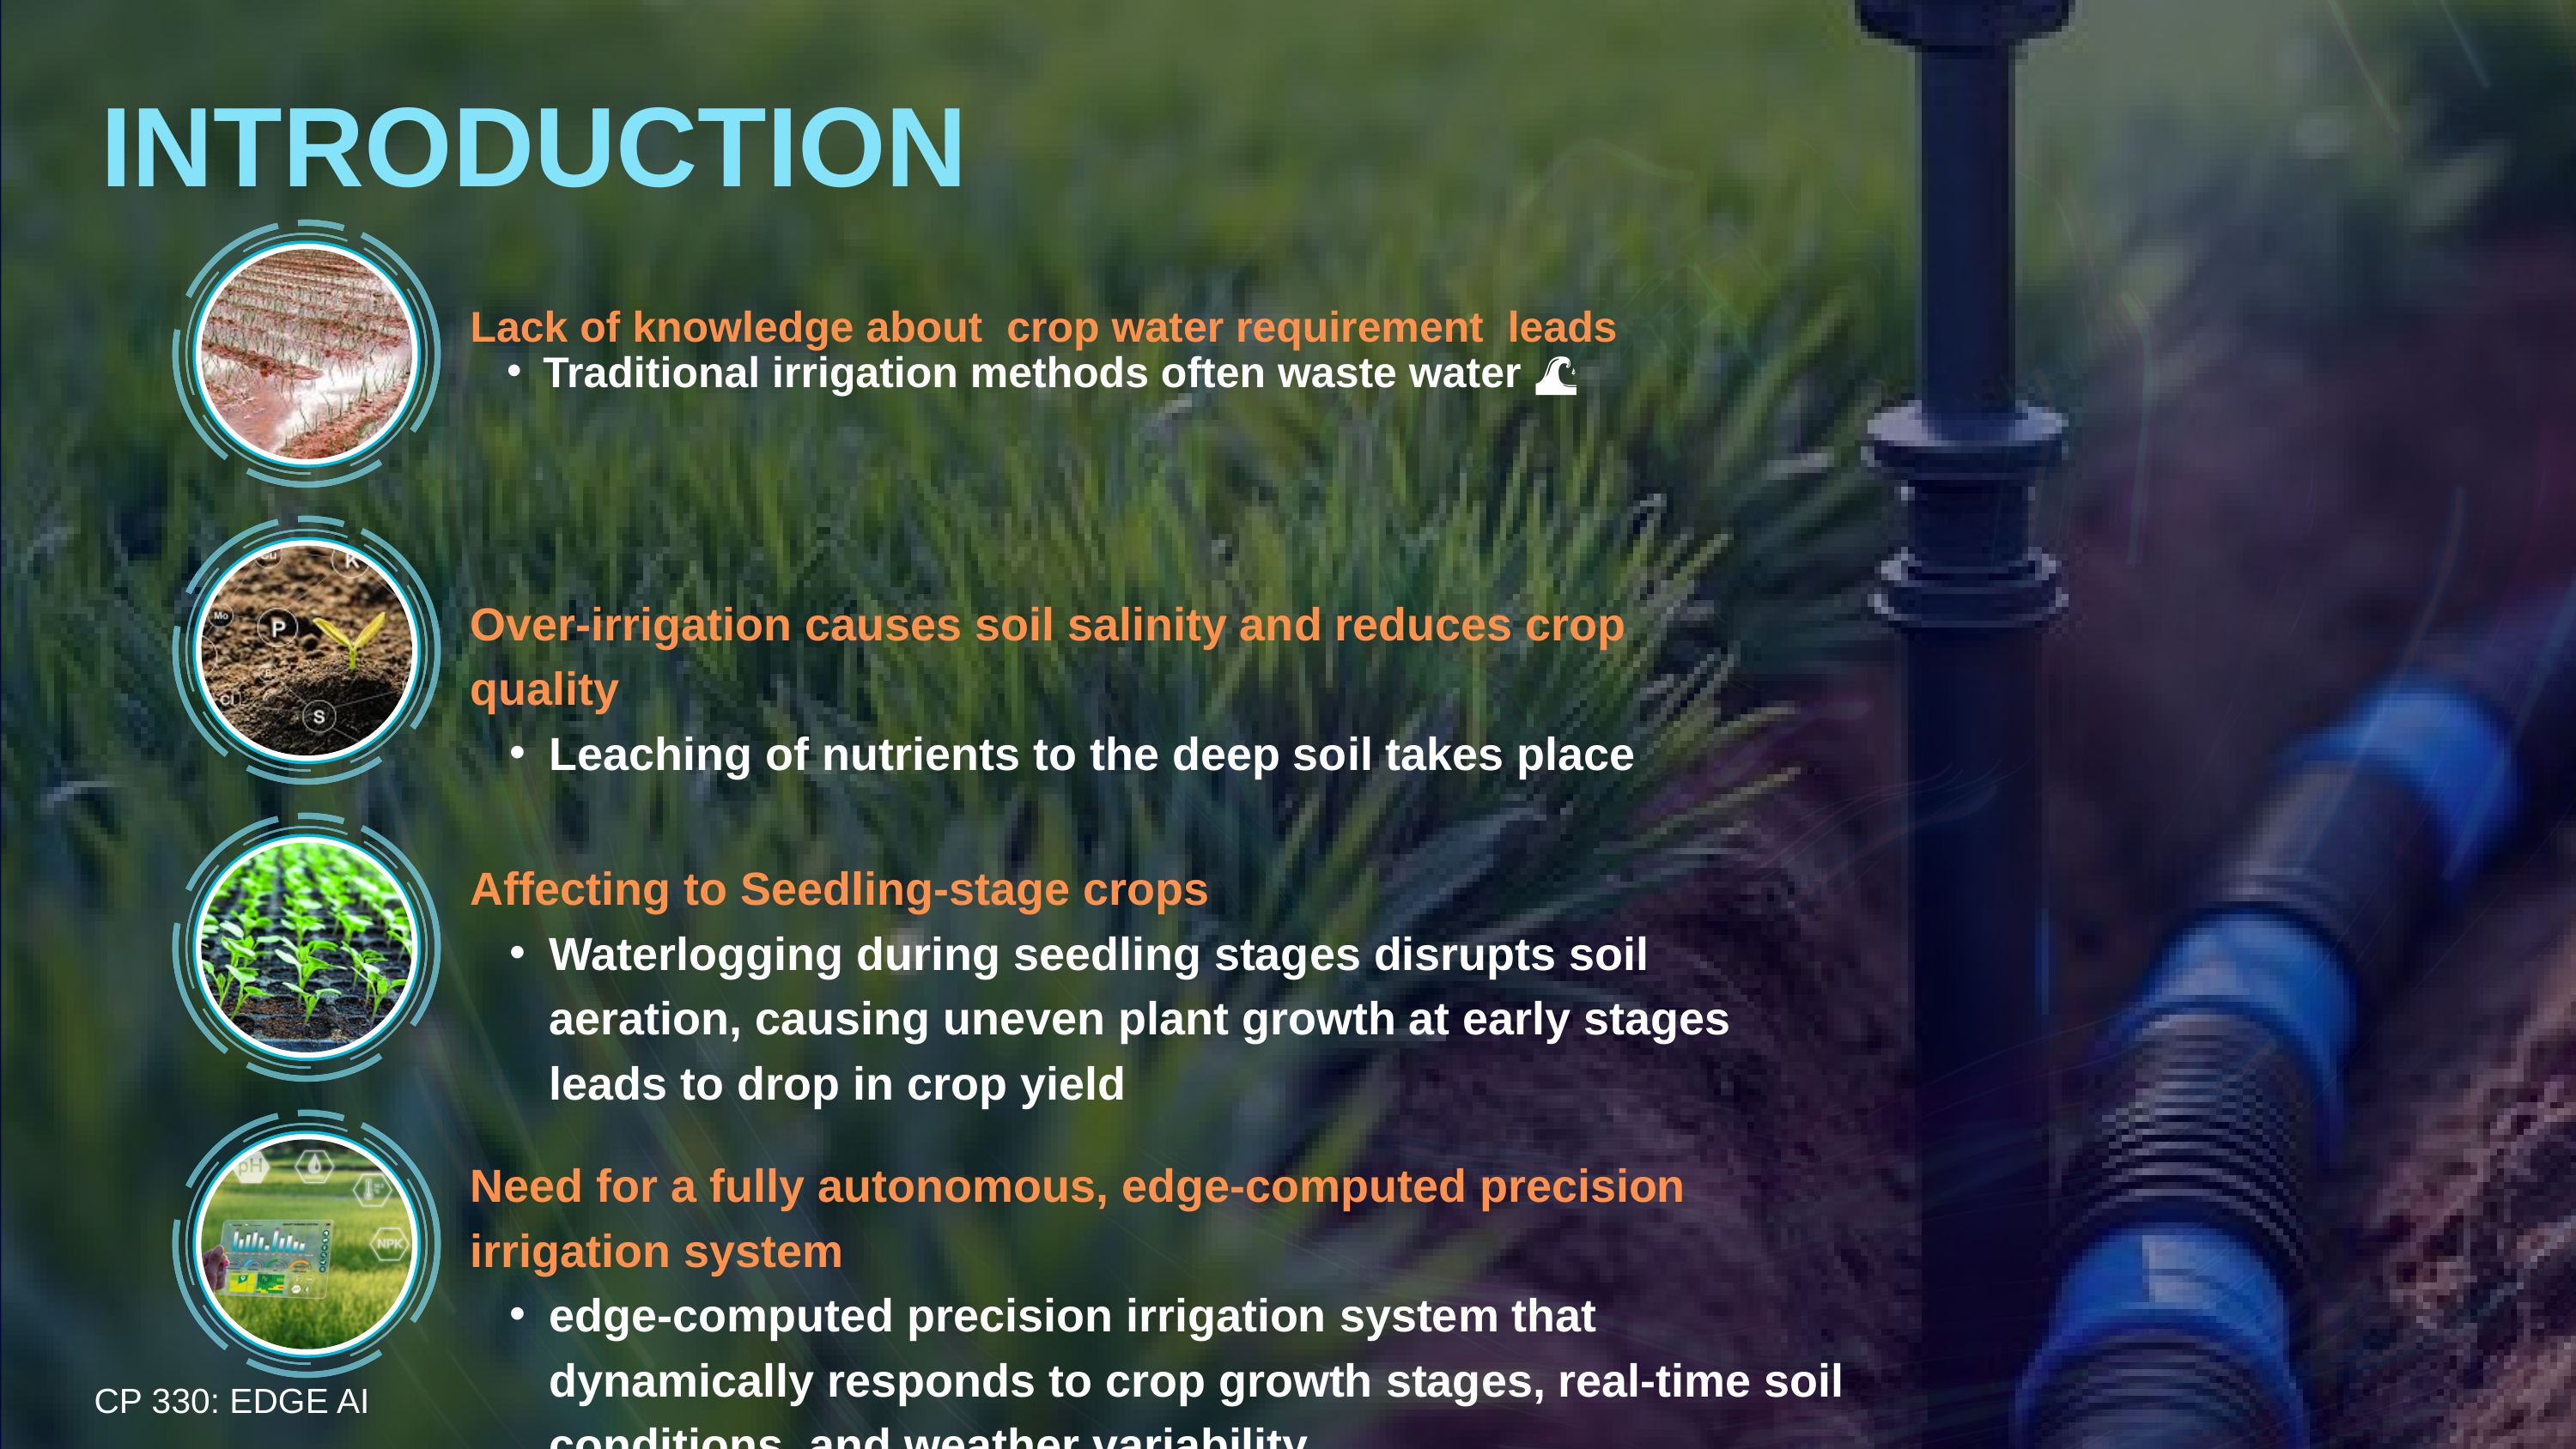

INTRODUCTION

Lack of knowledge about  crop water requirement  leads
Traditional irrigation methods often waste water 🌊
Over-irrigation causes soil salinity and reduces crop quality
Leaching of nutrients to the deep soil takes place
Affecting to Seedling-stage crops
Waterlogging during seedling stages disrupts soil aeration, causing uneven plant growth at early stages leads to drop in crop yield
Need for a fully autonomous, edge-computed precision irrigation system
edge-computed precision irrigation system that dynamically responds to crop growth stages, real-time soil conditions, and weather variability.

CP 330: EDGE AI